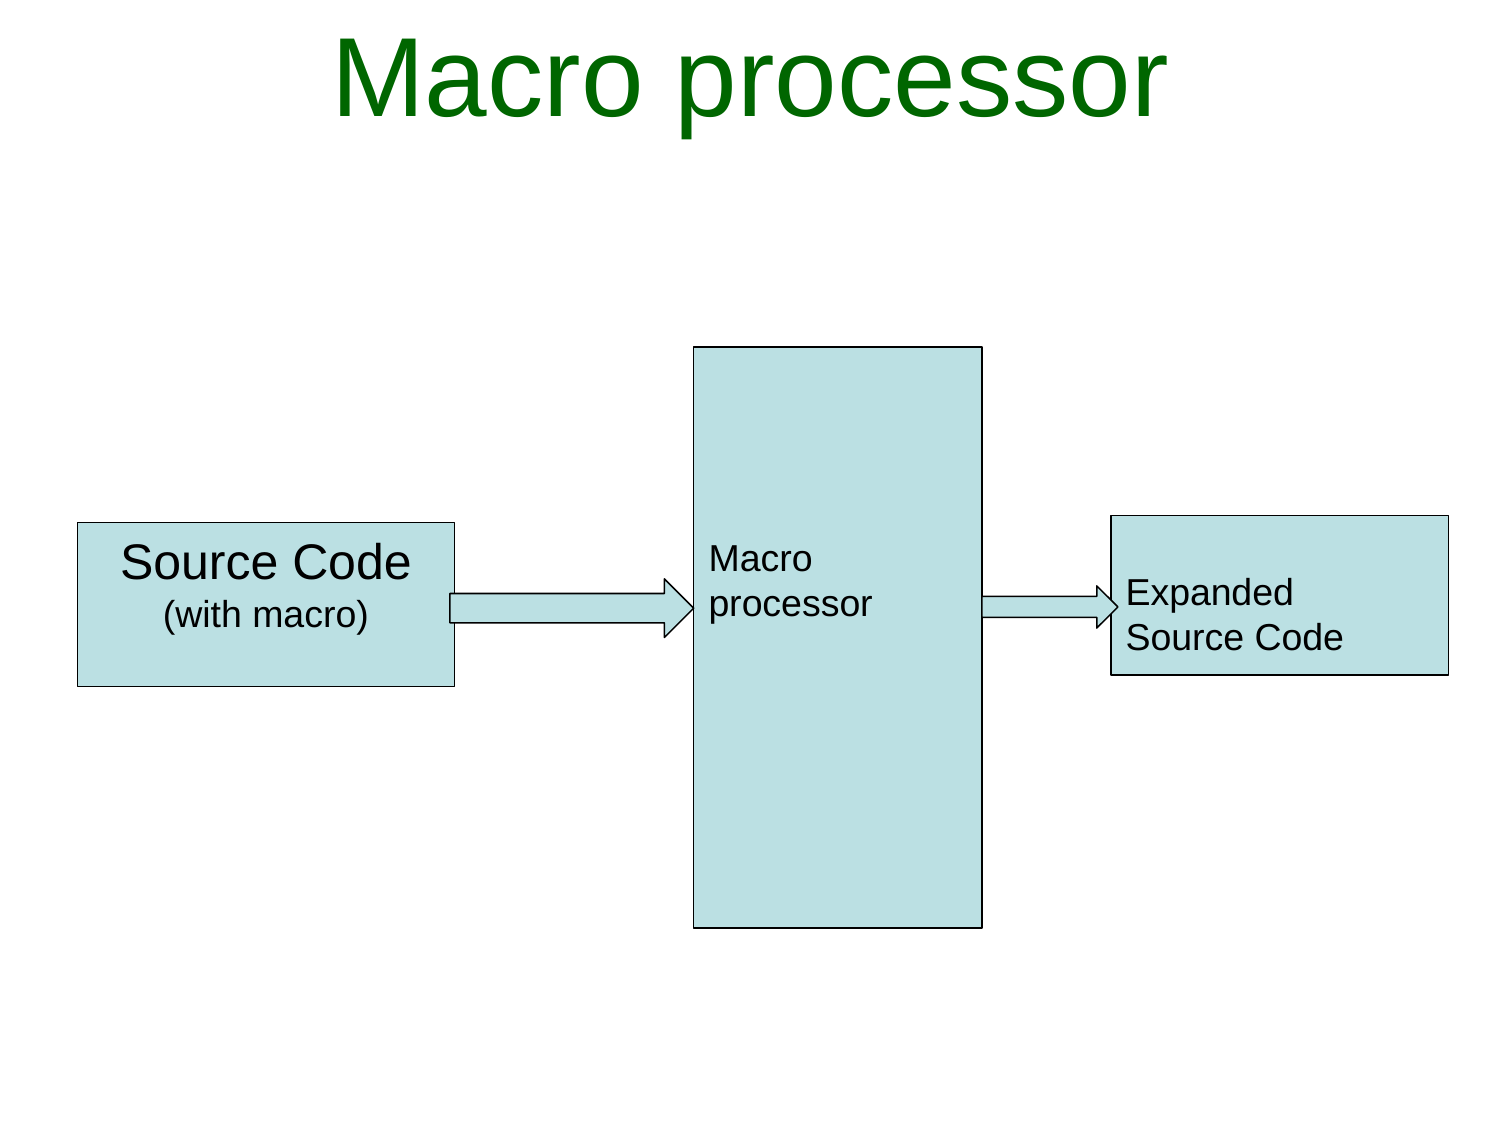

# Macro processor

Macro processor

Expanded   Source Code
Source Code
(with macro)